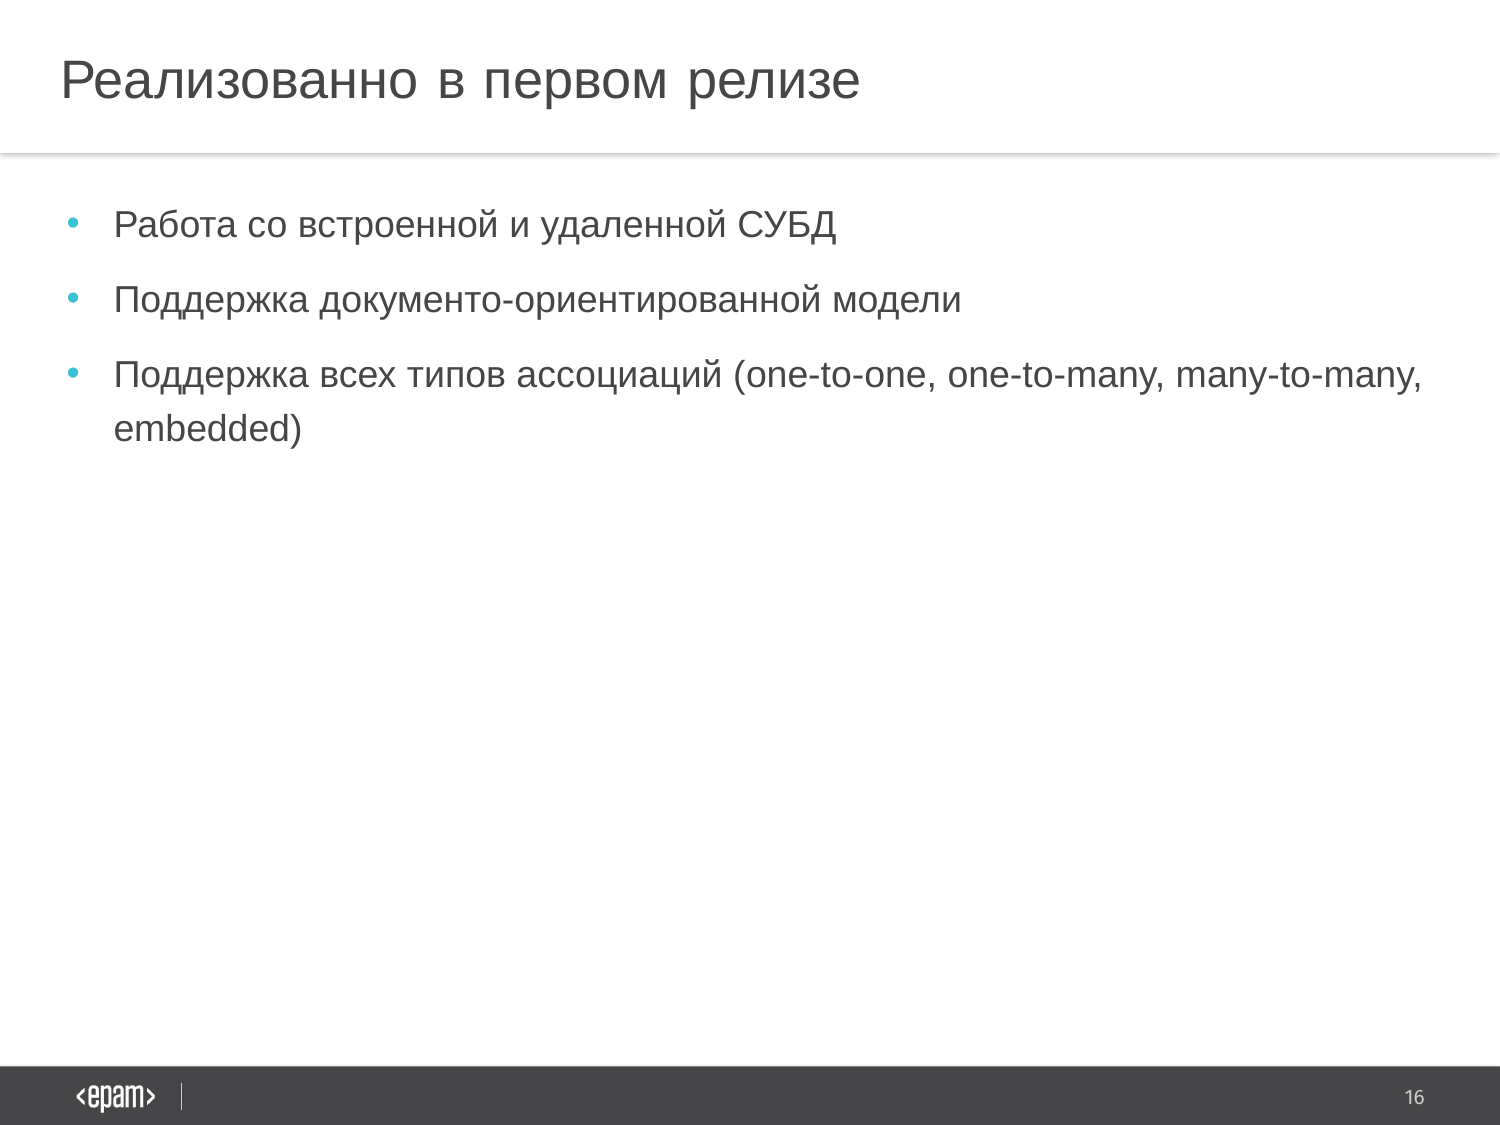

Реализованно в первом релизе
Работа со встроенной и удаленной СУБД
Поддержка документо-ориентированной модели
Поддержка всех типов ассоциаций (one-to-one, one-to-many, many-to-many, embedded)